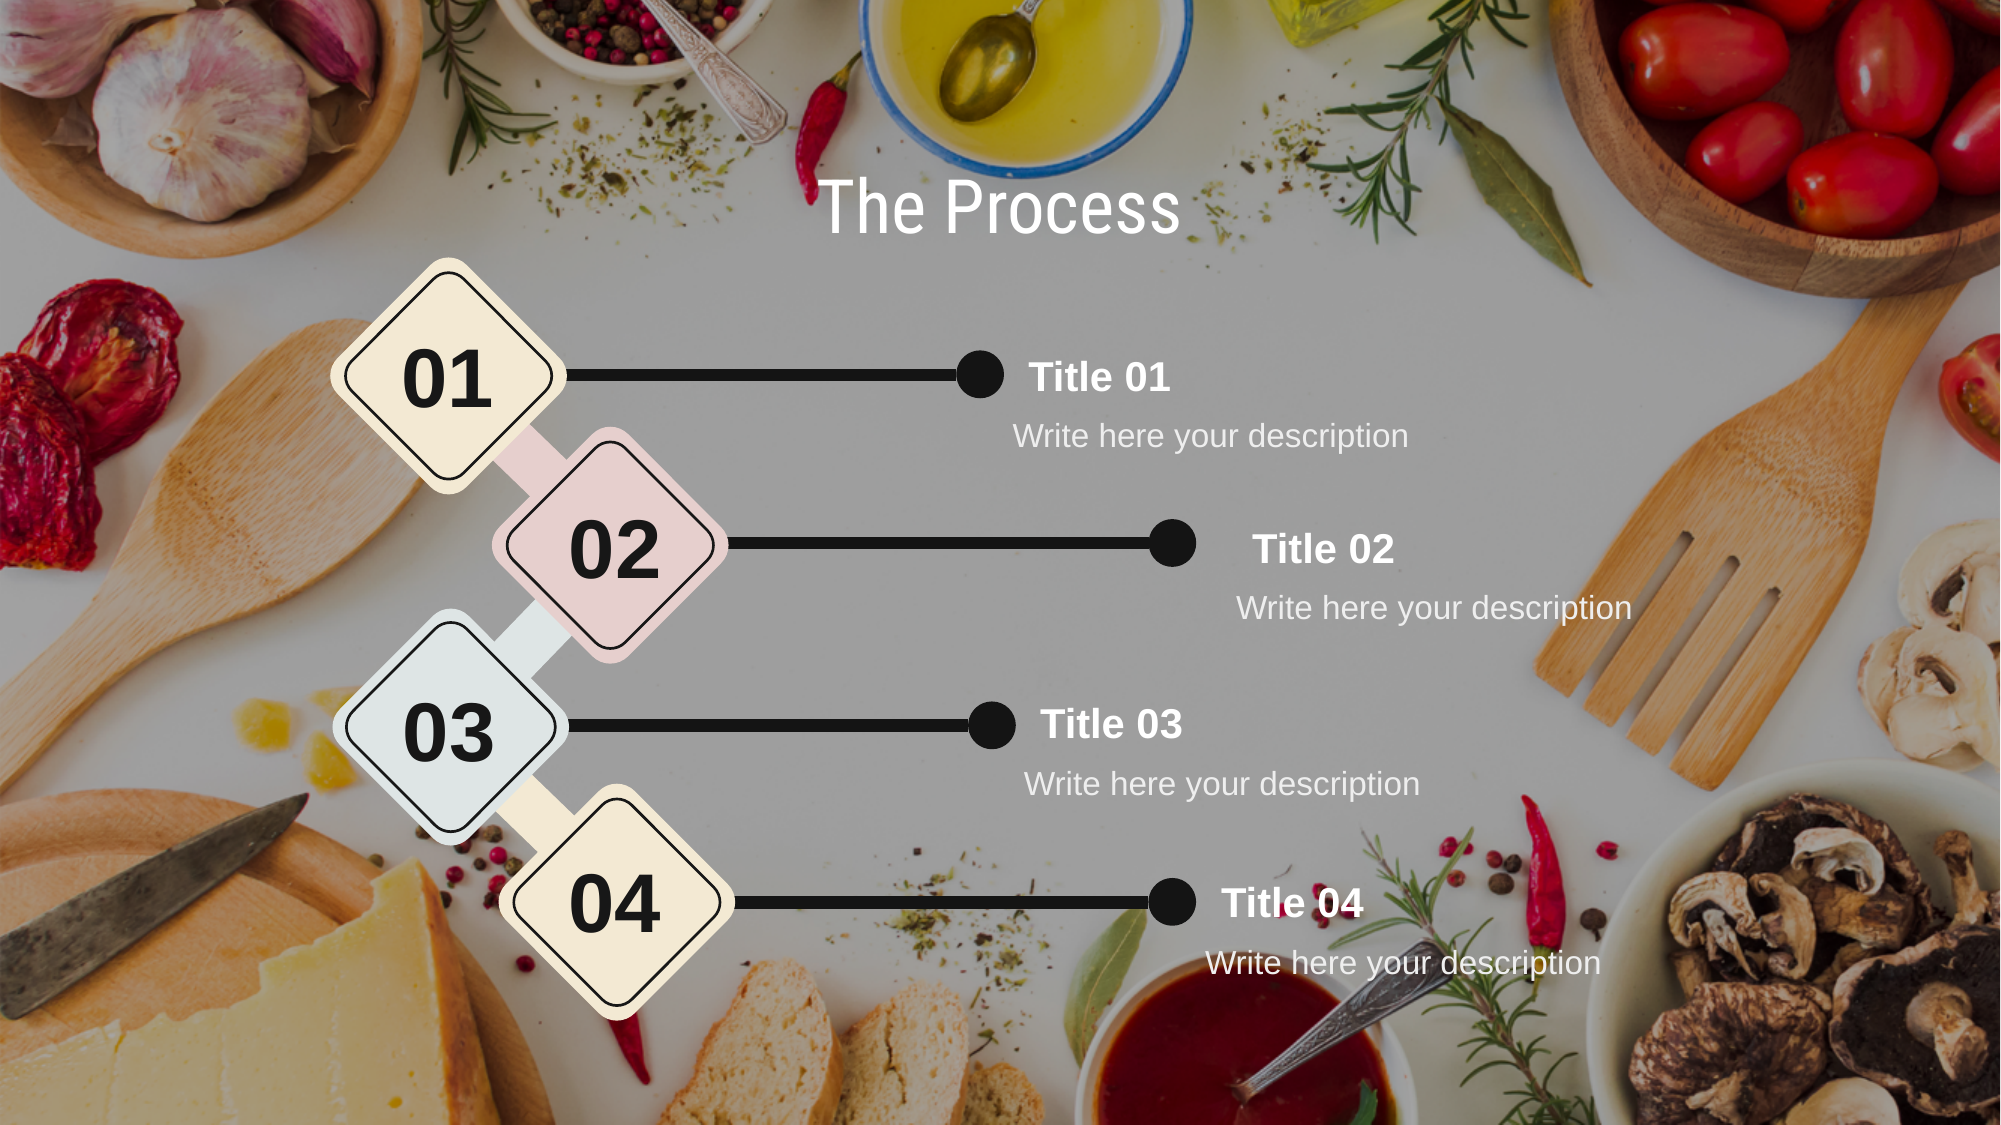

The Process

01
Title 01

Write here your description

02
Title 02

Write here your description

03
Title 03

Write here your description

04
Title 04

Write here your description